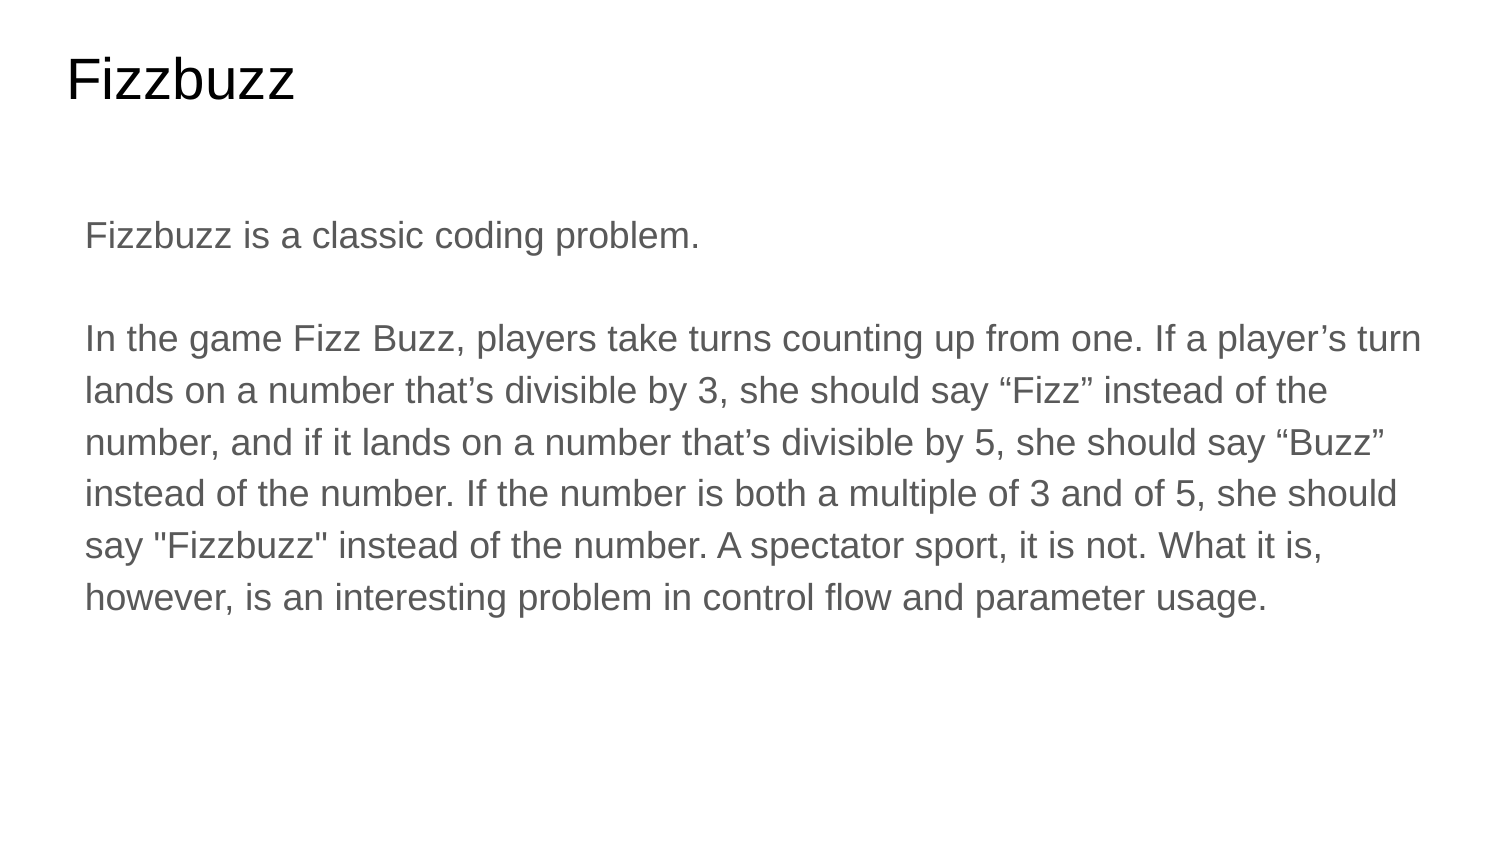

# Fizzbuzz
Fizzbuzz is a classic coding problem.

In the game Fizz Buzz, players take turns counting up from one. If a player’s turn lands on a number that’s divisible by 3, she should say “Fizz” instead of the number, and if it lands on a number that’s divisible by 5, she should say “Buzz” instead of the number. If the number is both a multiple of 3 and of 5, she should say "Fizzbuzz" instead of the number. A spectator sport, it is not. What it is, however, is an interesting problem in control flow and parameter usage.